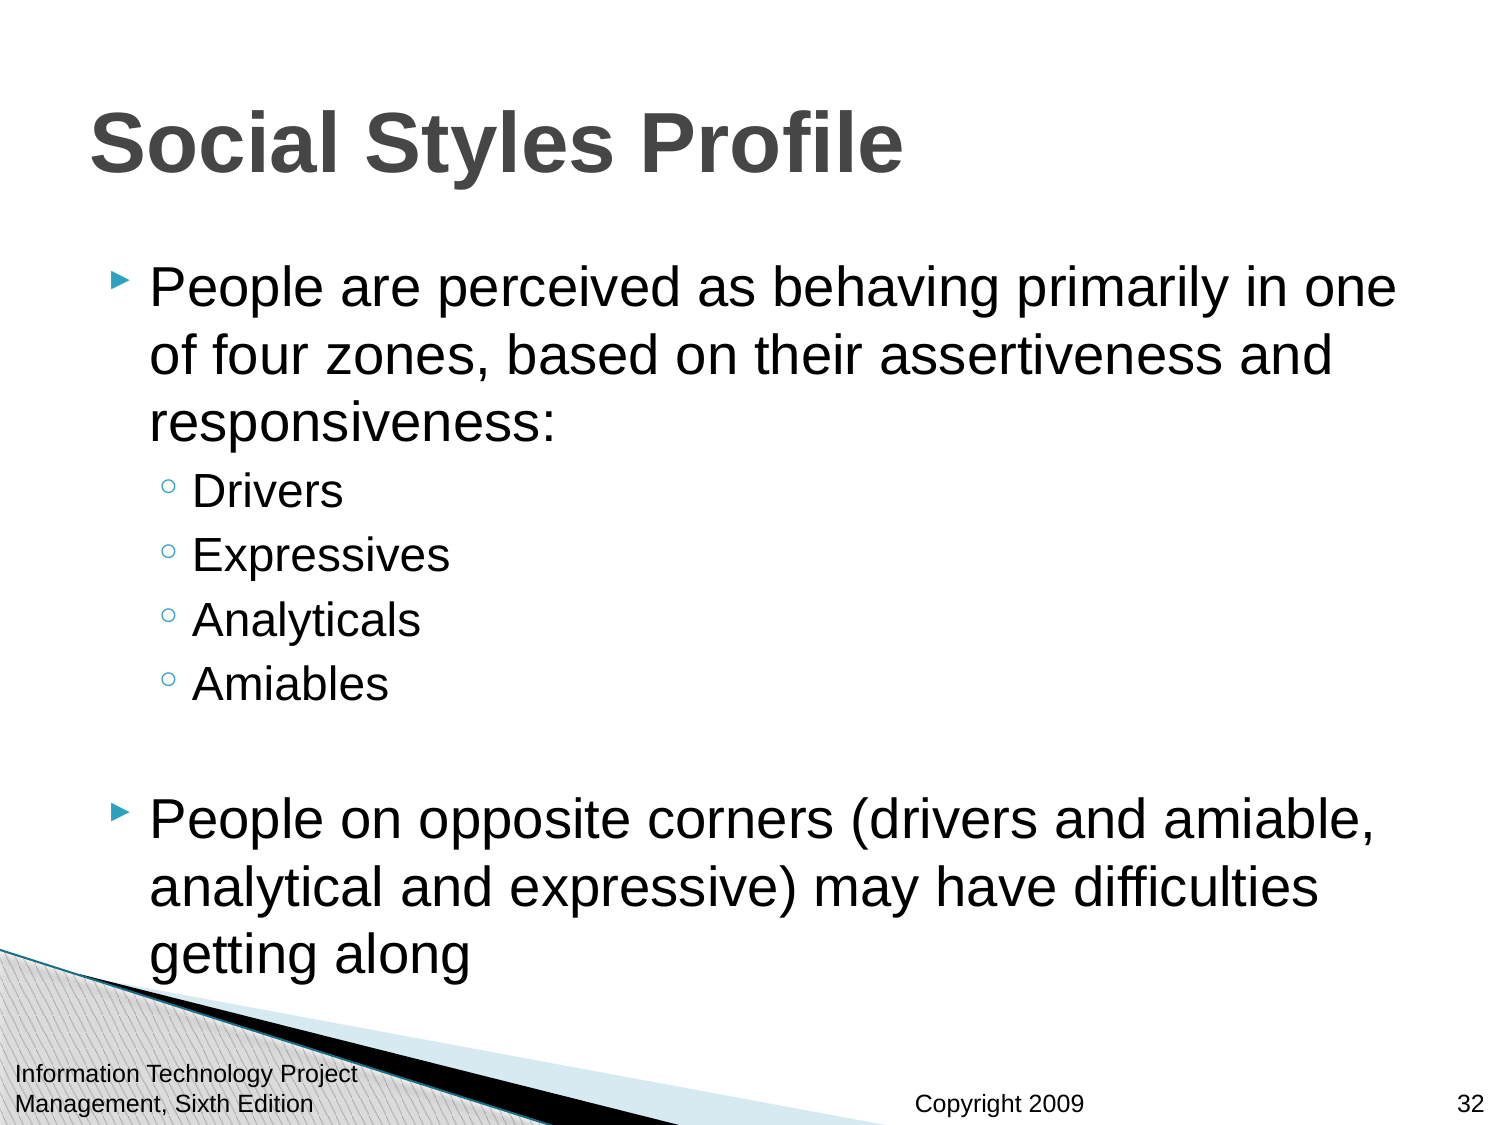

# Social Styles Profile
People are perceived as behaving primarily in one of four zones, based on their assertiveness and responsiveness:
Drivers
Expressives
Analyticals
Amiables

People on opposite corners (drivers and amiable, analytical and expressive) may have difficulties getting along
Information Technology Project Management, Sixth Edition
32